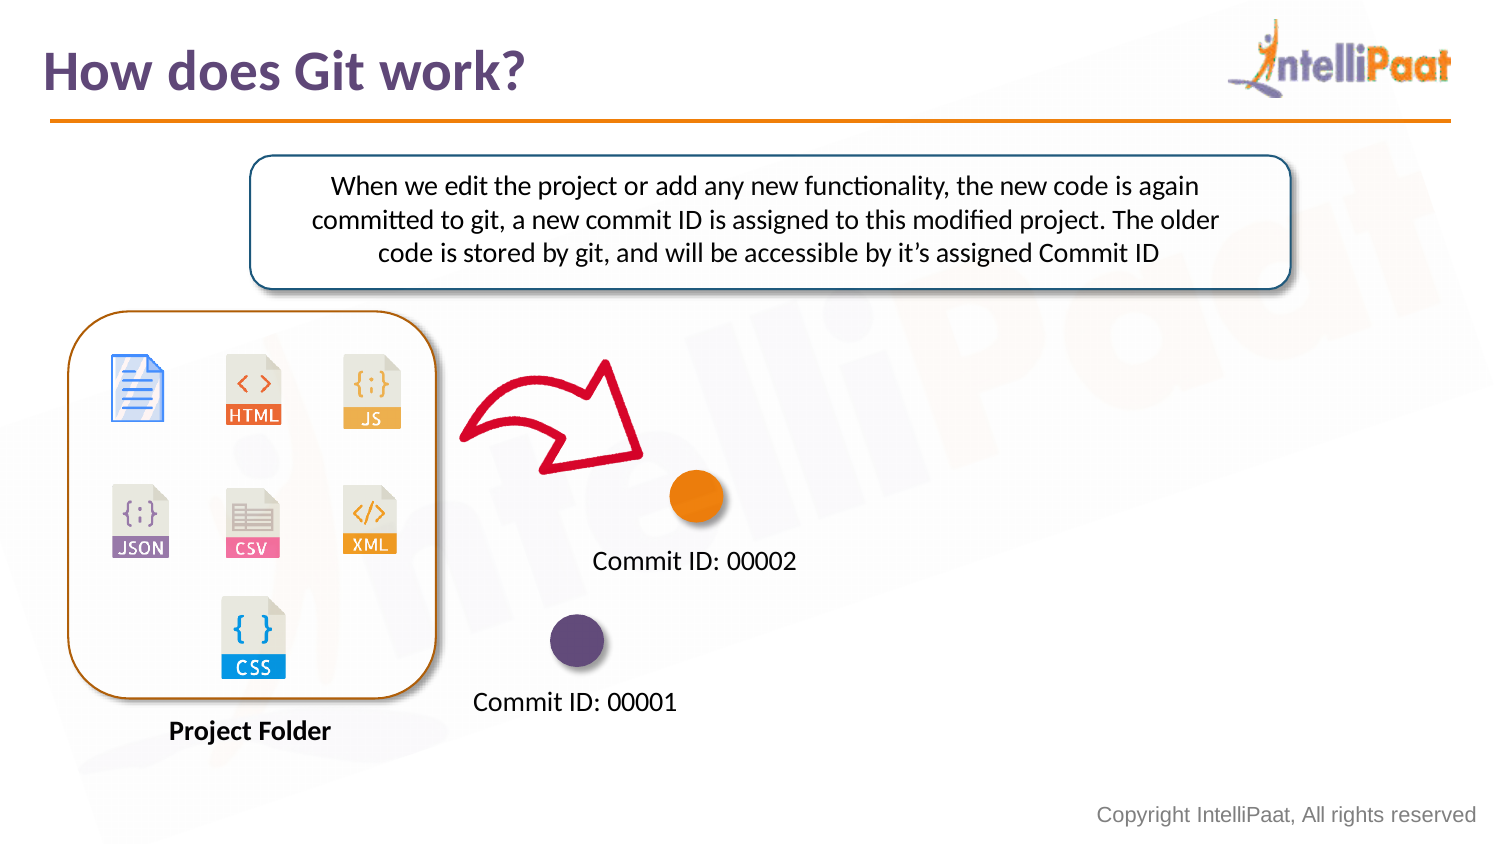

# How does Git work?

When we edit the project or add any new functionality, the new code is again  committed to git, a new commit ID is assigned to this modified project. The older  code is stored by git, and will be accessible by it’s assigned Commit ID

Commit ID: 00002

Commit ID: 00001
Project Folder
Copyright IntelliPaat, All rights reserved